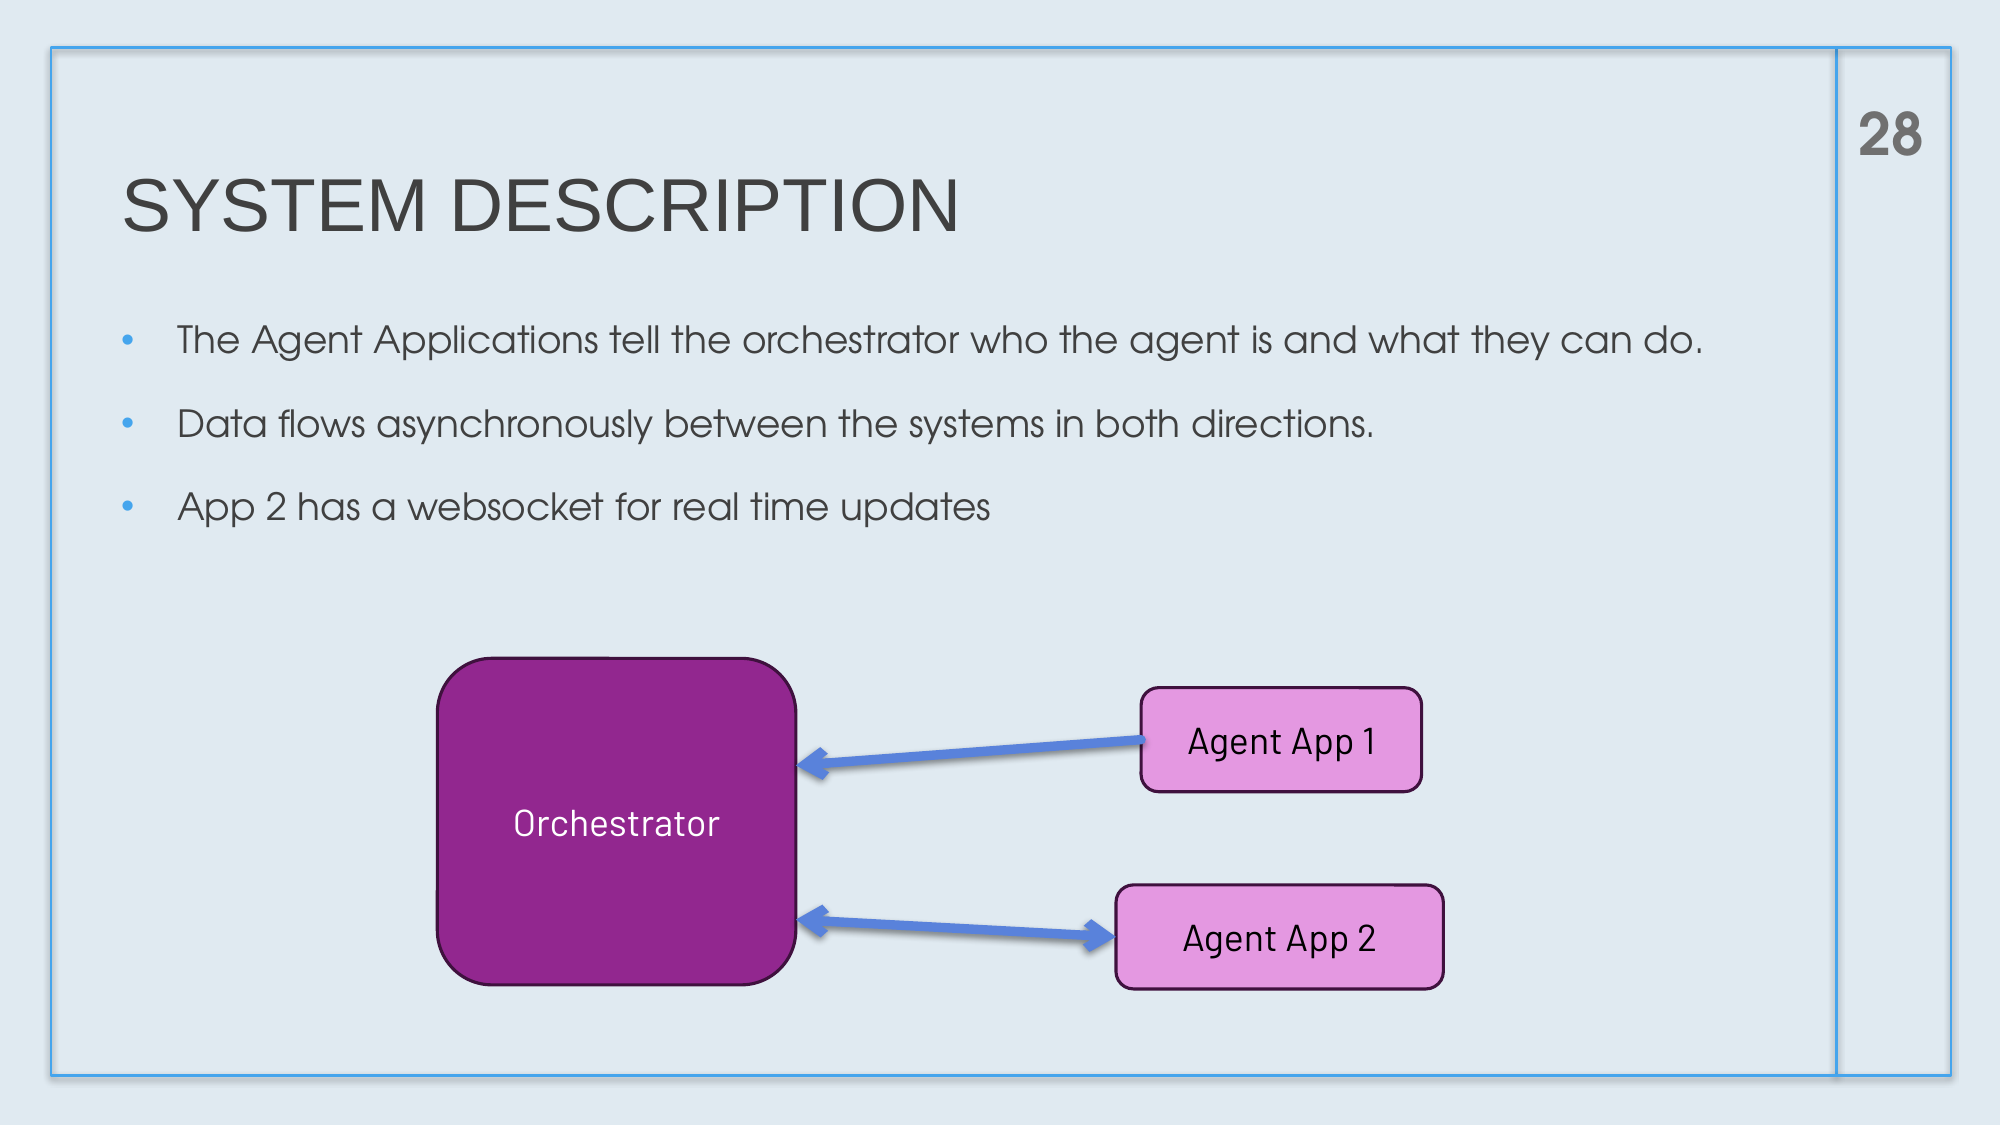

28
# System description
The Agent Applications tell the orchestrator who the agent is and what they can do.
Data flows asynchronously between the systems in both directions.
App 2 has a websocket for real time updates
Orchestrator
Agent App 1
Agent App 2